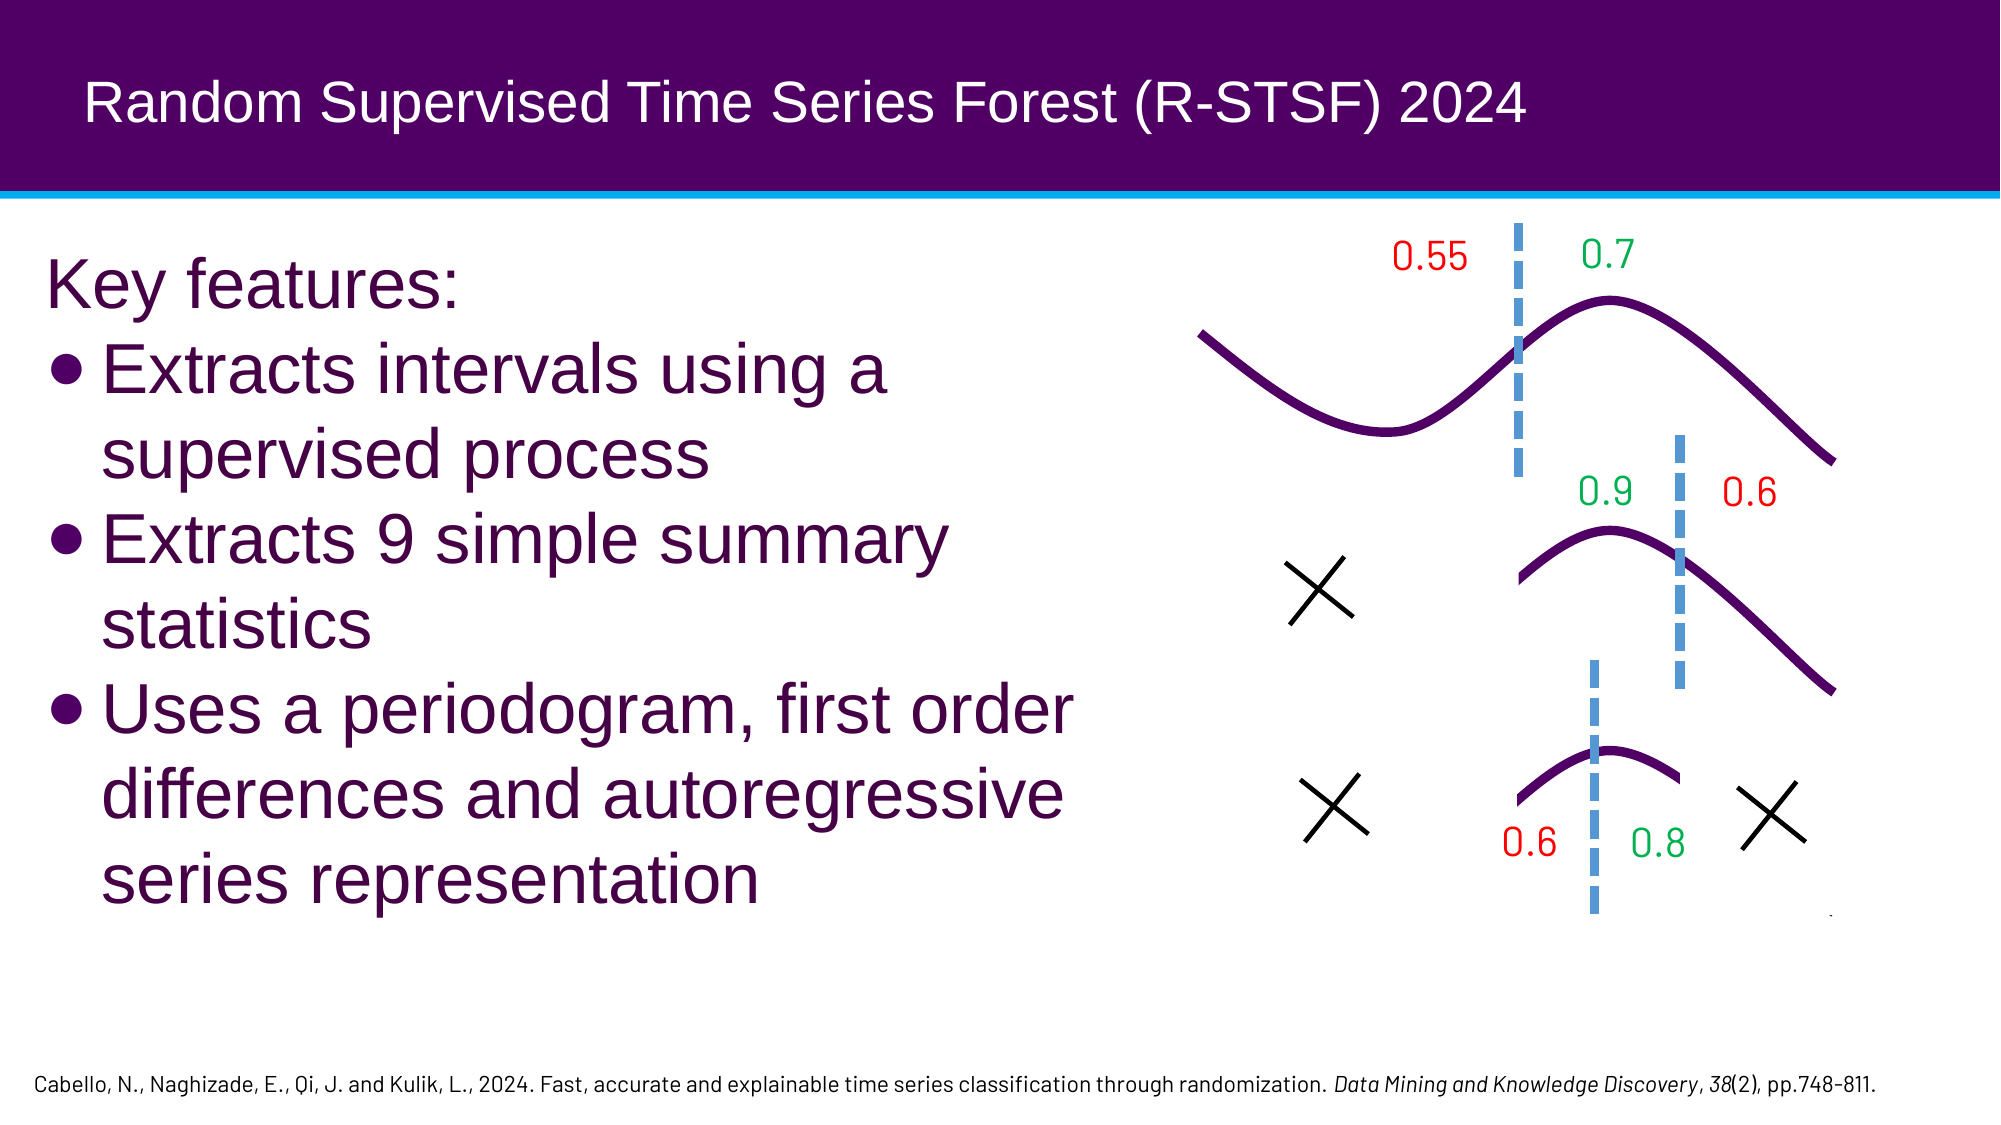

# Random Supervised Time Series Forest (R-STSF) 2024
0.7
0.55
Key features:
Extracts intervals using a supervised process
Extracts 9 simple summary statistics
Uses a periodogram, first order differences and autoregressive series representation

0.9
0.6

0.6
0.8
Cabello, N., Naghizade, E., Qi, J. and Kulik, L., 2024. Fast, accurate and explainable time series classification through randomization. Data Mining and Knowledge Discovery, 38(2), pp.748-811.